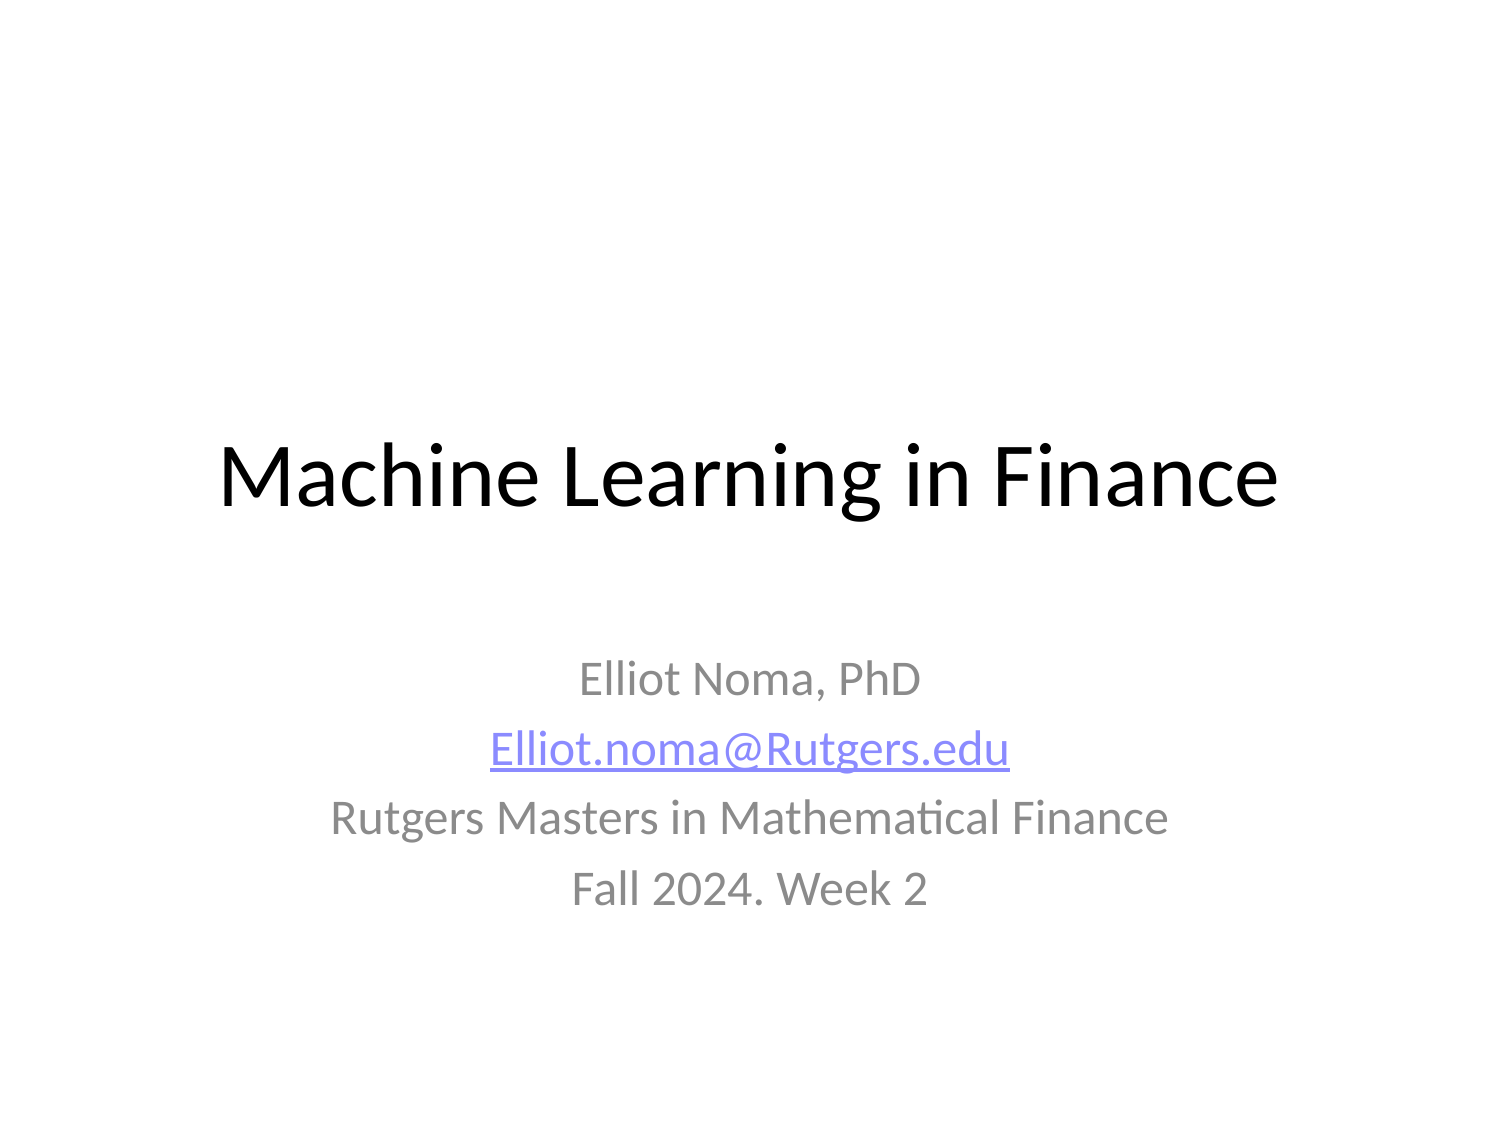

# Machine Learning in Finance
Elliot Noma, PhD
Elliot.noma@Rutgers.edu
Rutgers Masters in Mathematical Finance
Fall 2024. Week 2